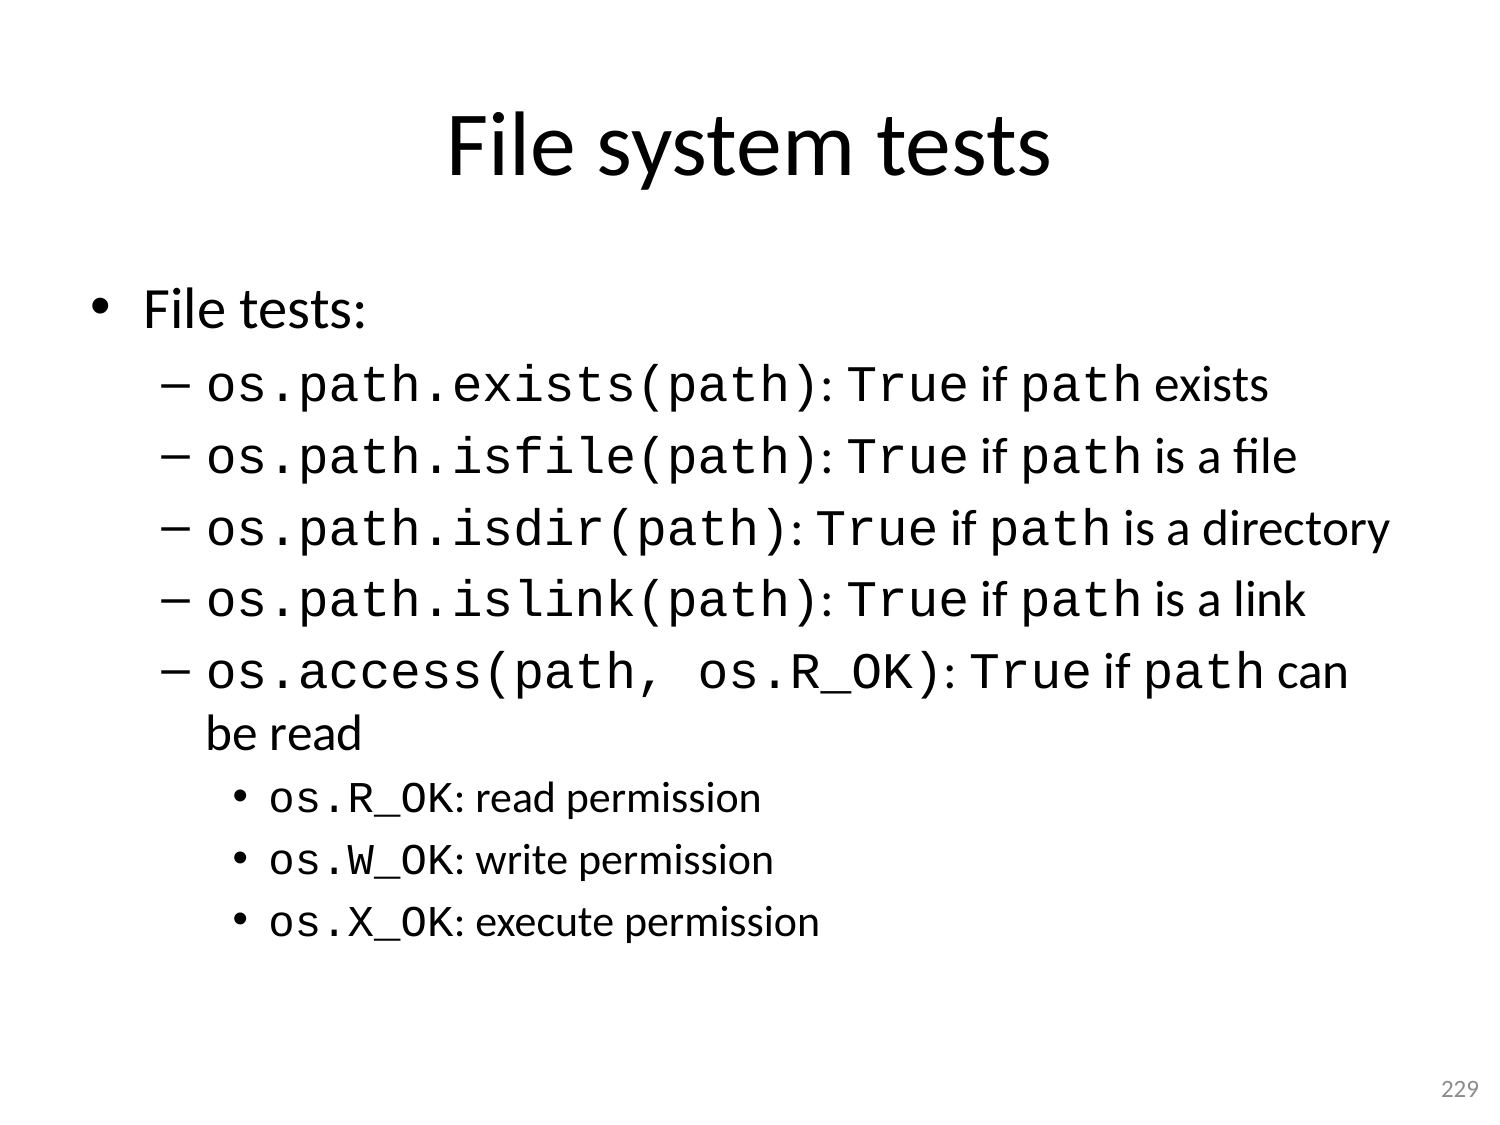

# File system tests
File tests:
os.path.exists(path): True if path exists
os.path.isfile(path): True if path is a file
os.path.isdir(path): True if path is a directory
os.path.islink(path): True if path is a link
os.access(path, os.R_OK): True if path can be read
os.R_OK: read permission
os.W_OK: write permission
os.X_OK: execute permission
229